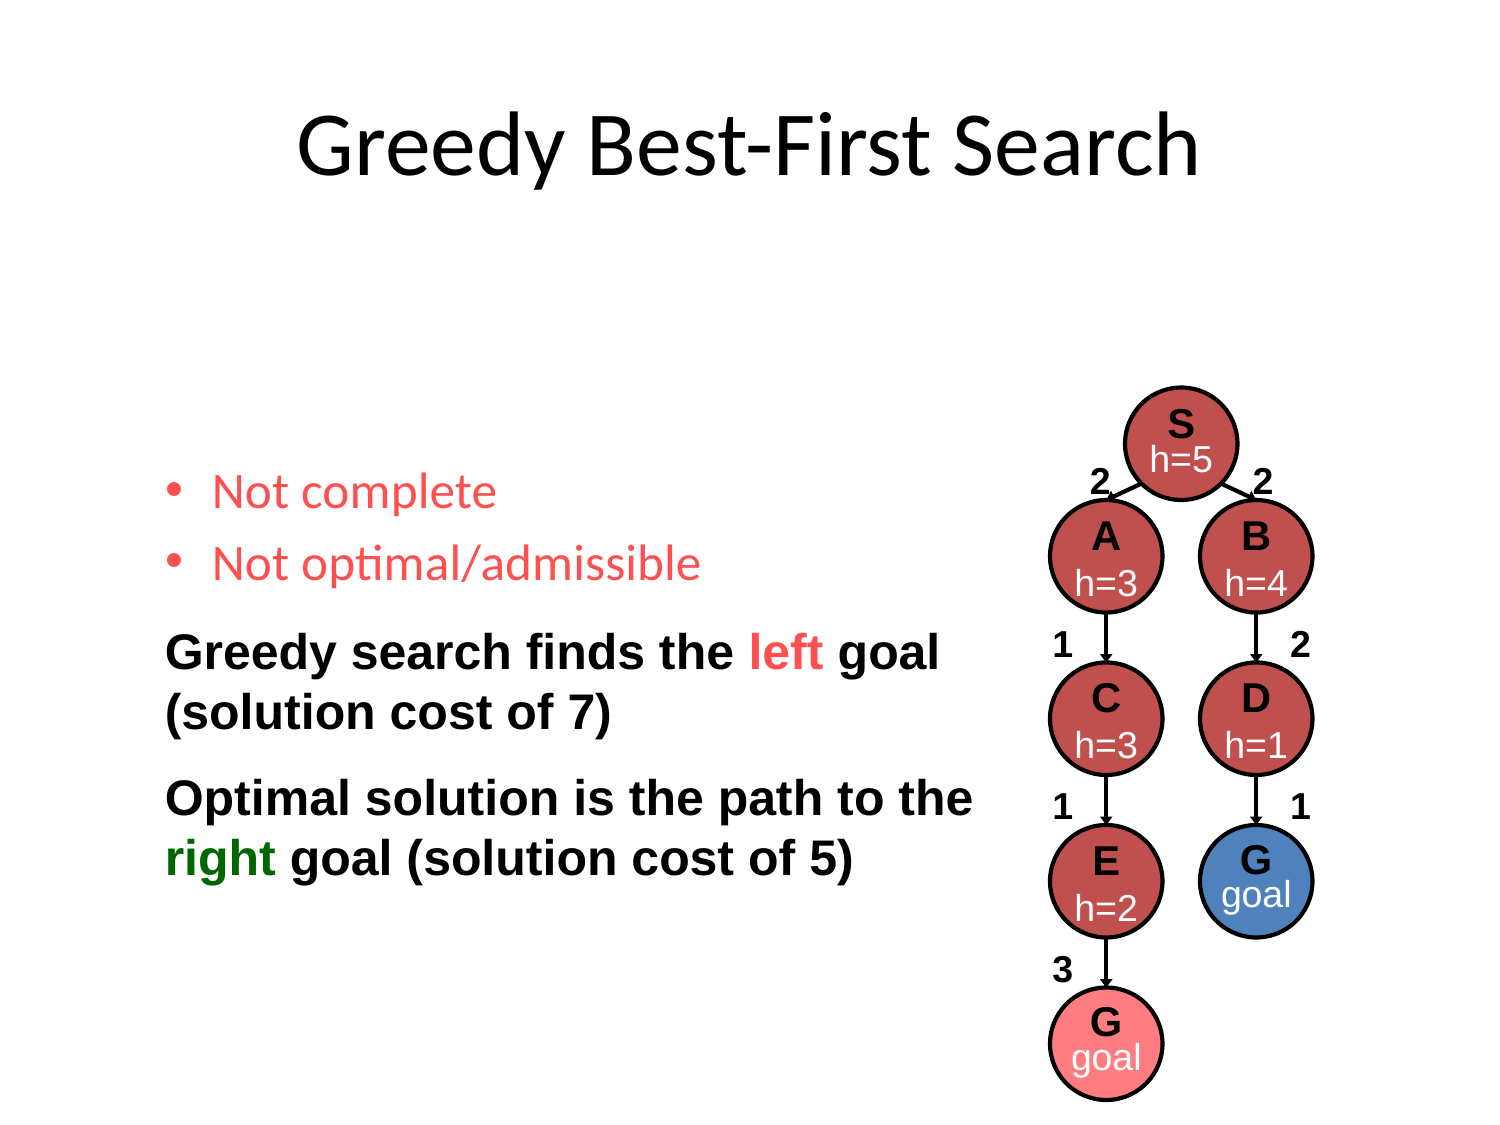

# Greedy Best-First Search
S
h=5
2
2
A
h=3
B
h=4
1
2
C
h=3
D
h=1
1
1
E
h=2
G
goal
3
G
goal
Not complete
Not optimal/admissible
Greedy search finds the left goal (solution cost of 7)
Optimal solution is the path to the right goal (solution cost of 5)